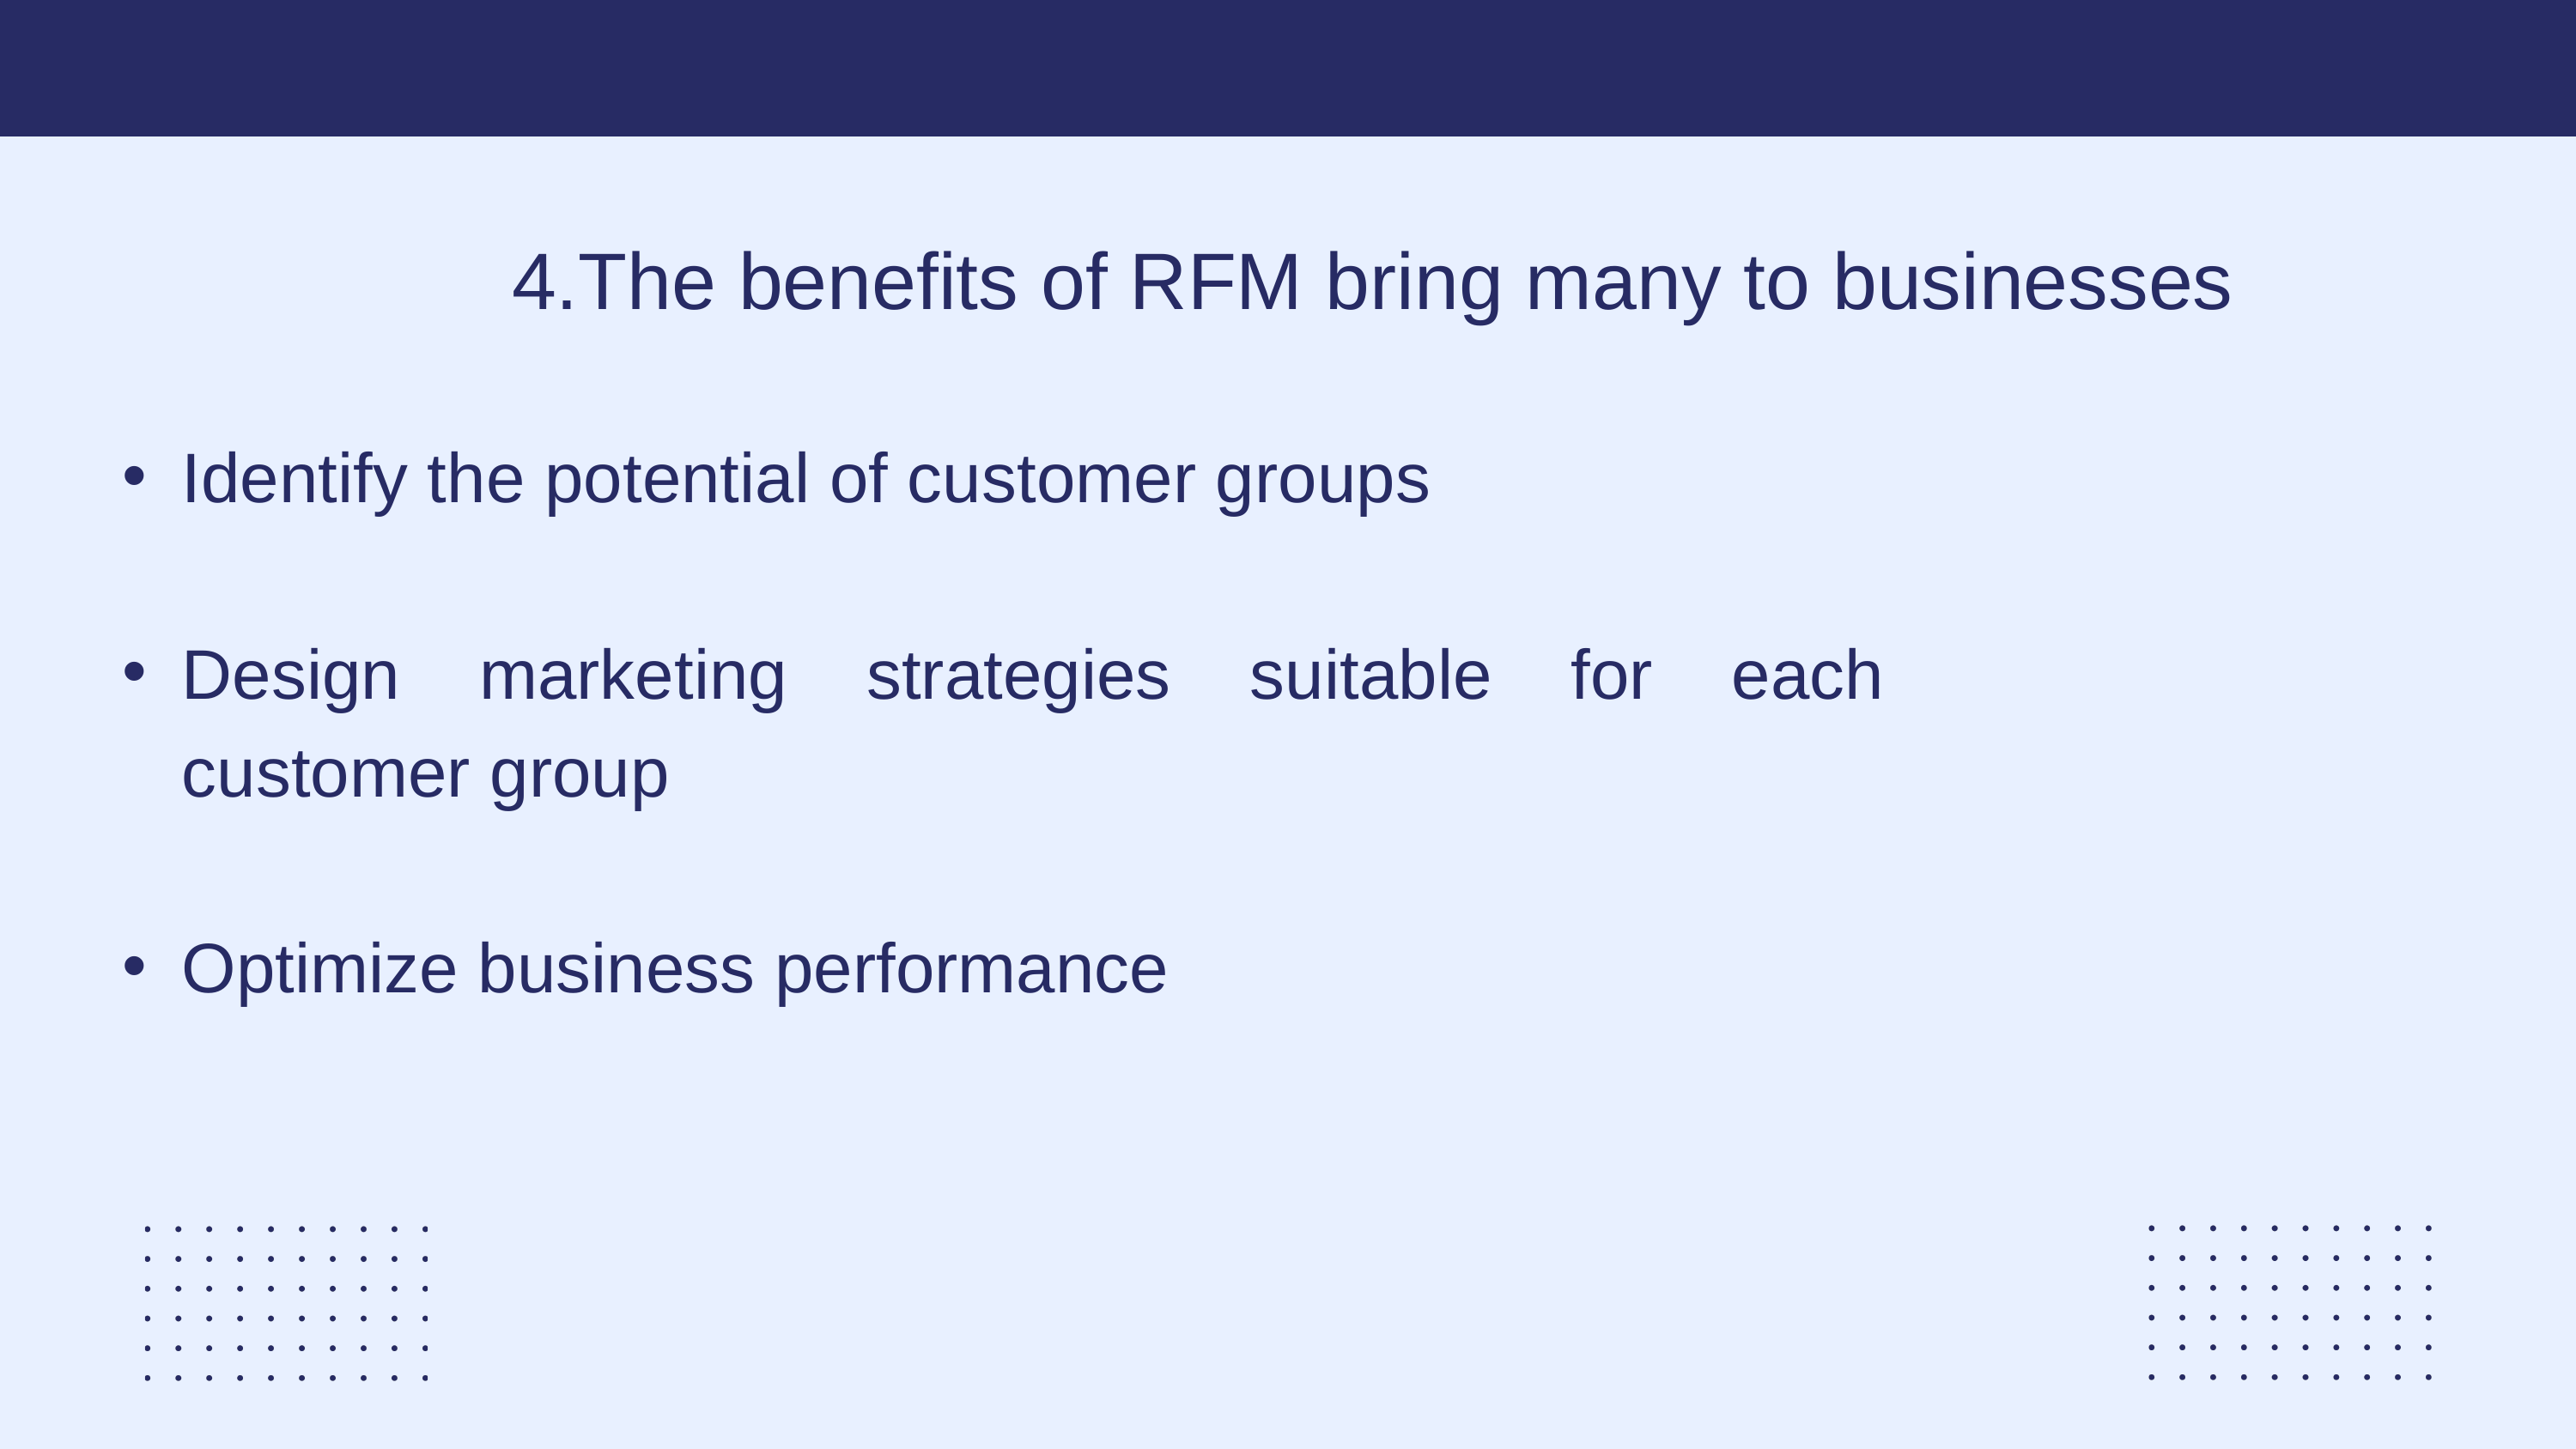

4.The benefits of RFM bring many to businesses
Identify the potential of customer groups

Design marketing strategies suitable for each customer group

Optimize business performance